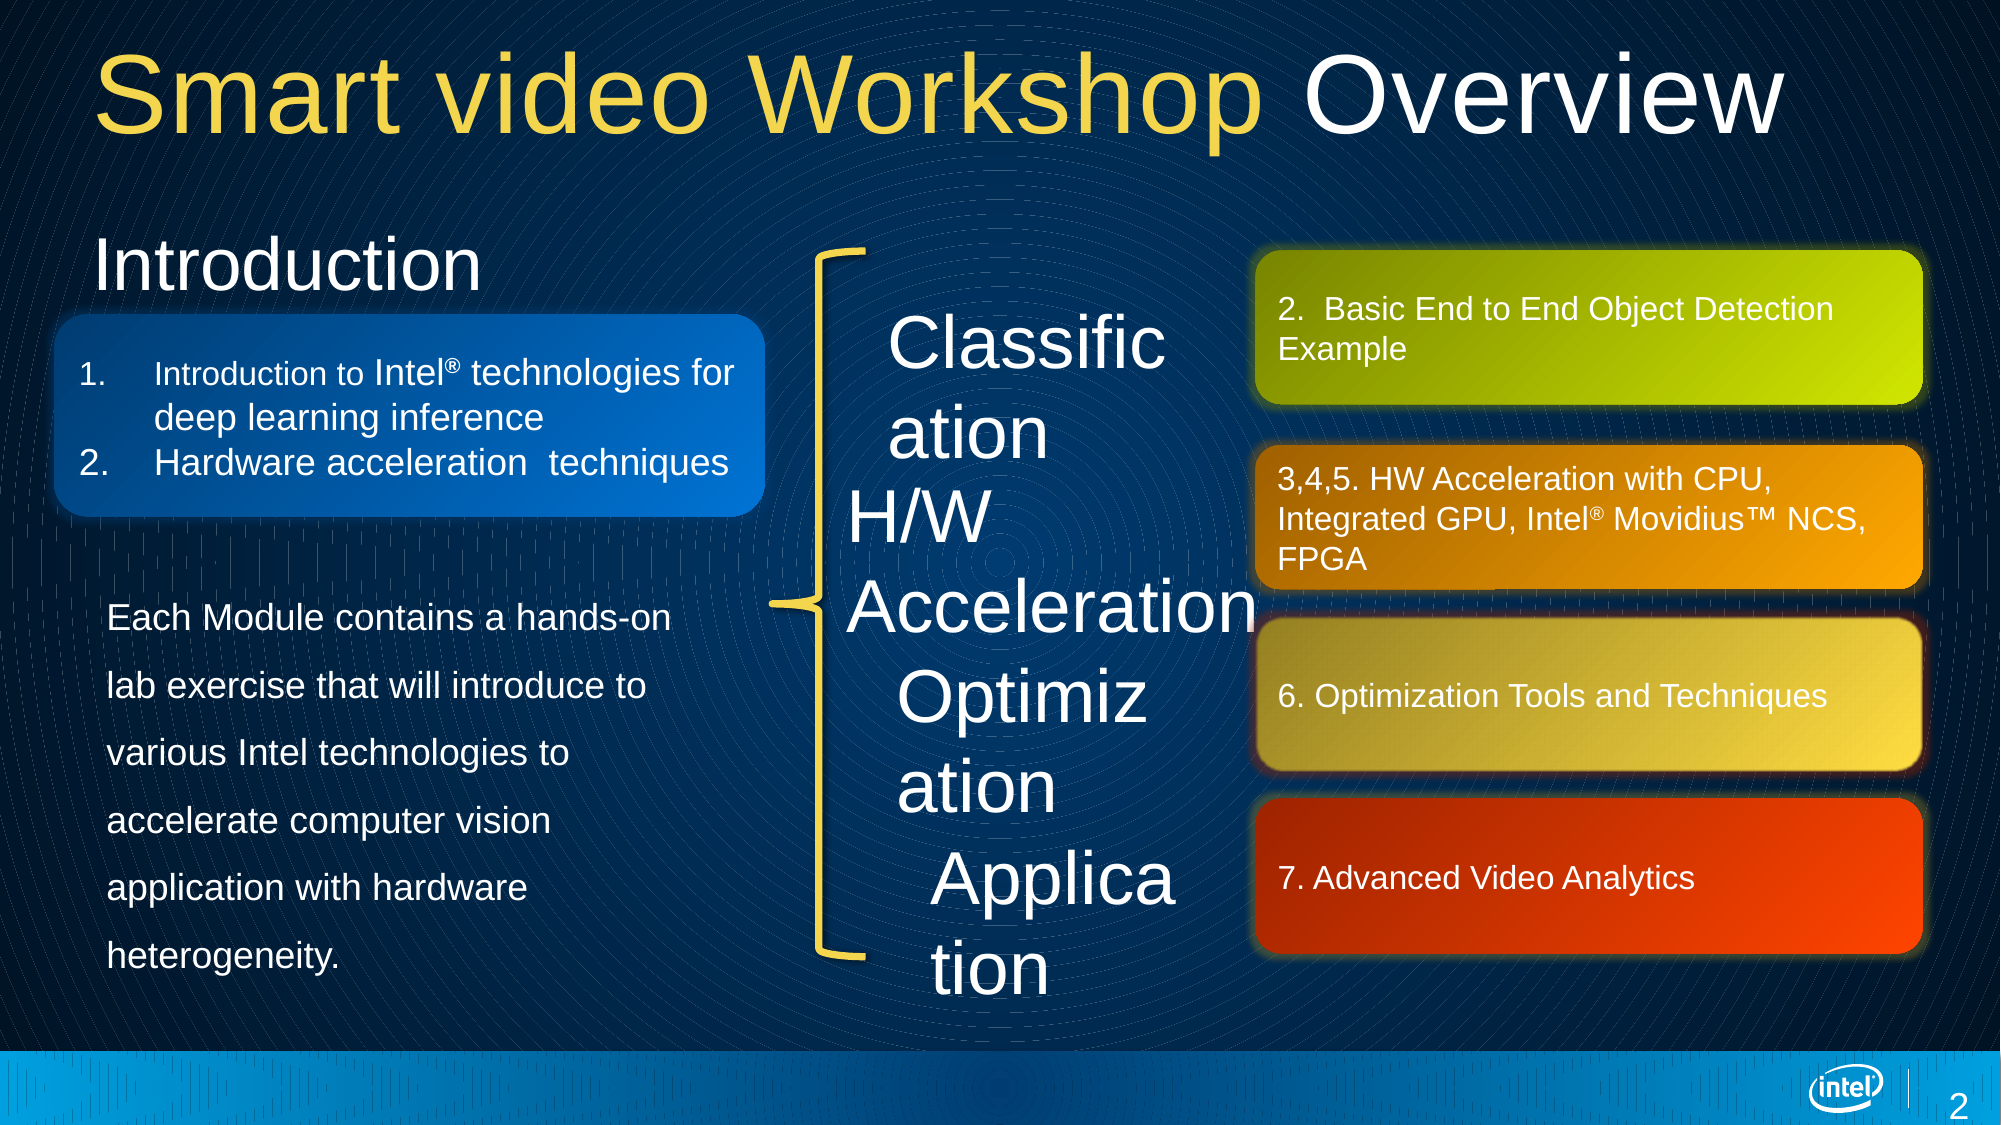

# Smart video Workshop Overview
Introduction
2.  Basic End to End Object Detection Example

Classification
Introduction to Intel® technologies for deep learning inference
Hardware acceleration  techniques
3,4,5. HW Acceleration with CPU, Integrated GPU, Intel® Movidius™ NCS, FPGA
H/W Acceleration
Each Module contains a hands-on lab exercise that will introduce to various Intel technologies to accelerate computer vision application with hardware heterogeneity.
6. Optimization Tools and Techniques
Optimization
7. Advanced Video Analytics
Application
20